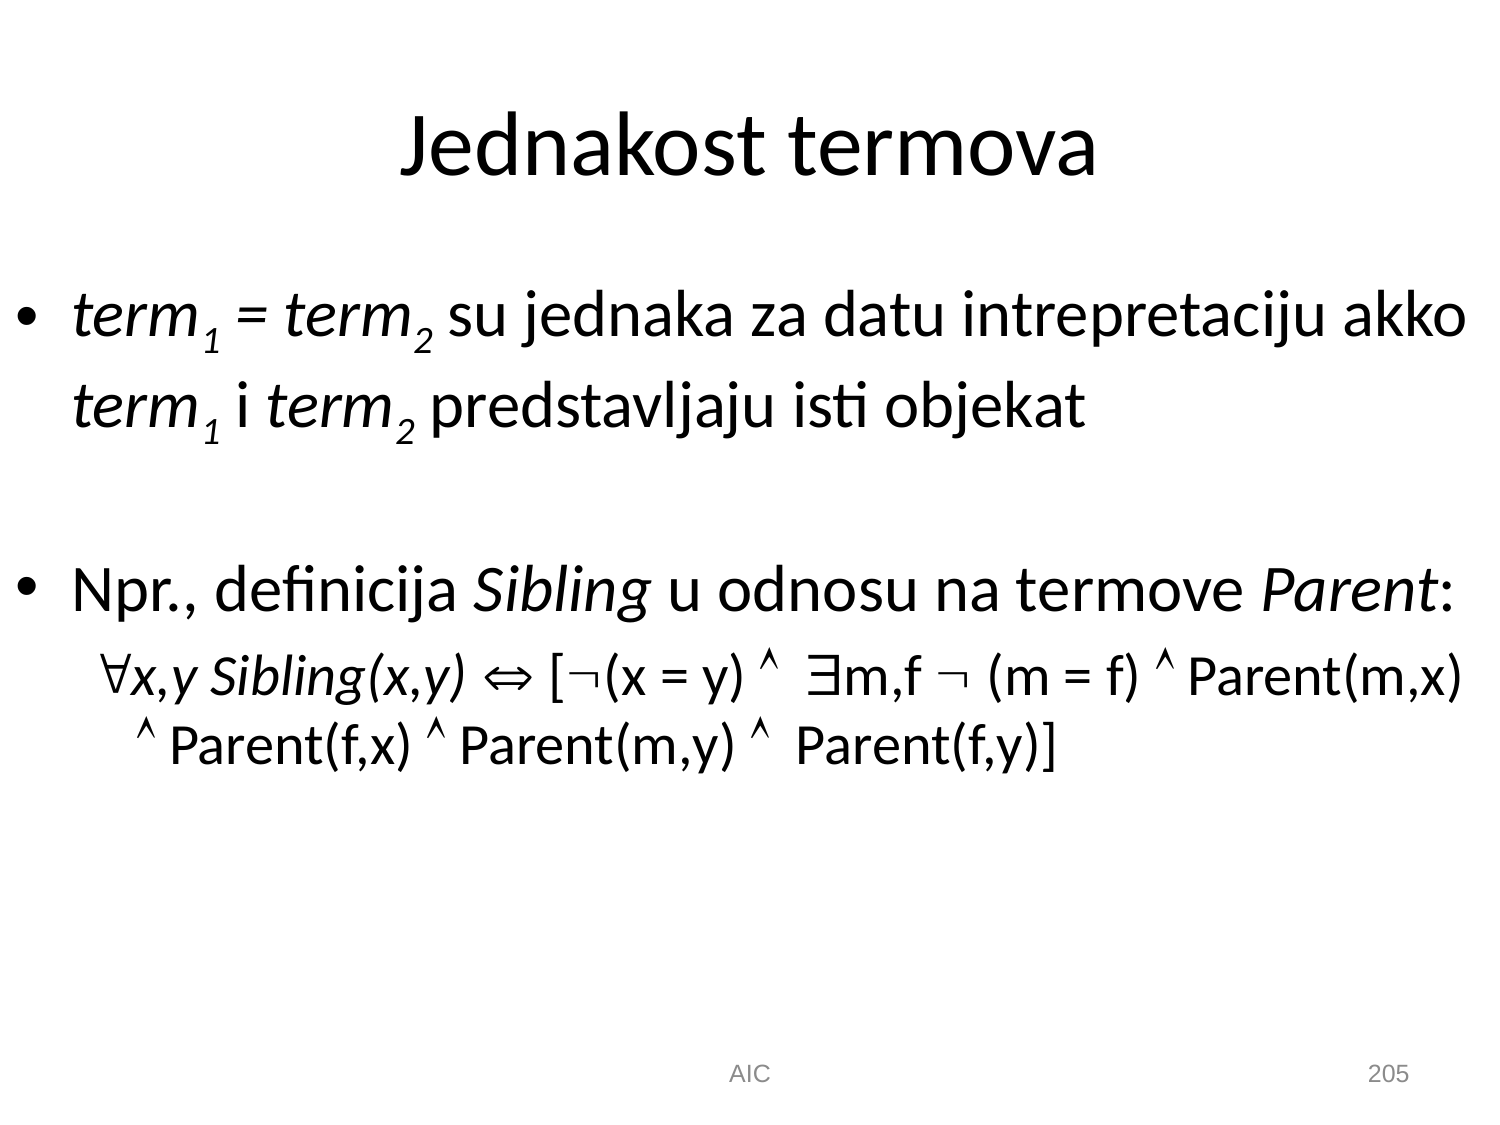

# Jednakost termova
term1 = term2 su jednaka za datu intrepretaciju akko term1 i term2 predstavljaju isti objekat

Npr., definicija Sibling u odnosu na termove Parent:
∀x,y Sibling(x,y) ⇔ [¬(x = y) ∧  ∃m,f ¬ (m = f) ∧ Parent(m,x) ∧ Parent(f,x) ∧ Parent(m,y) ∧  Parent(f,y)]
AIC
205